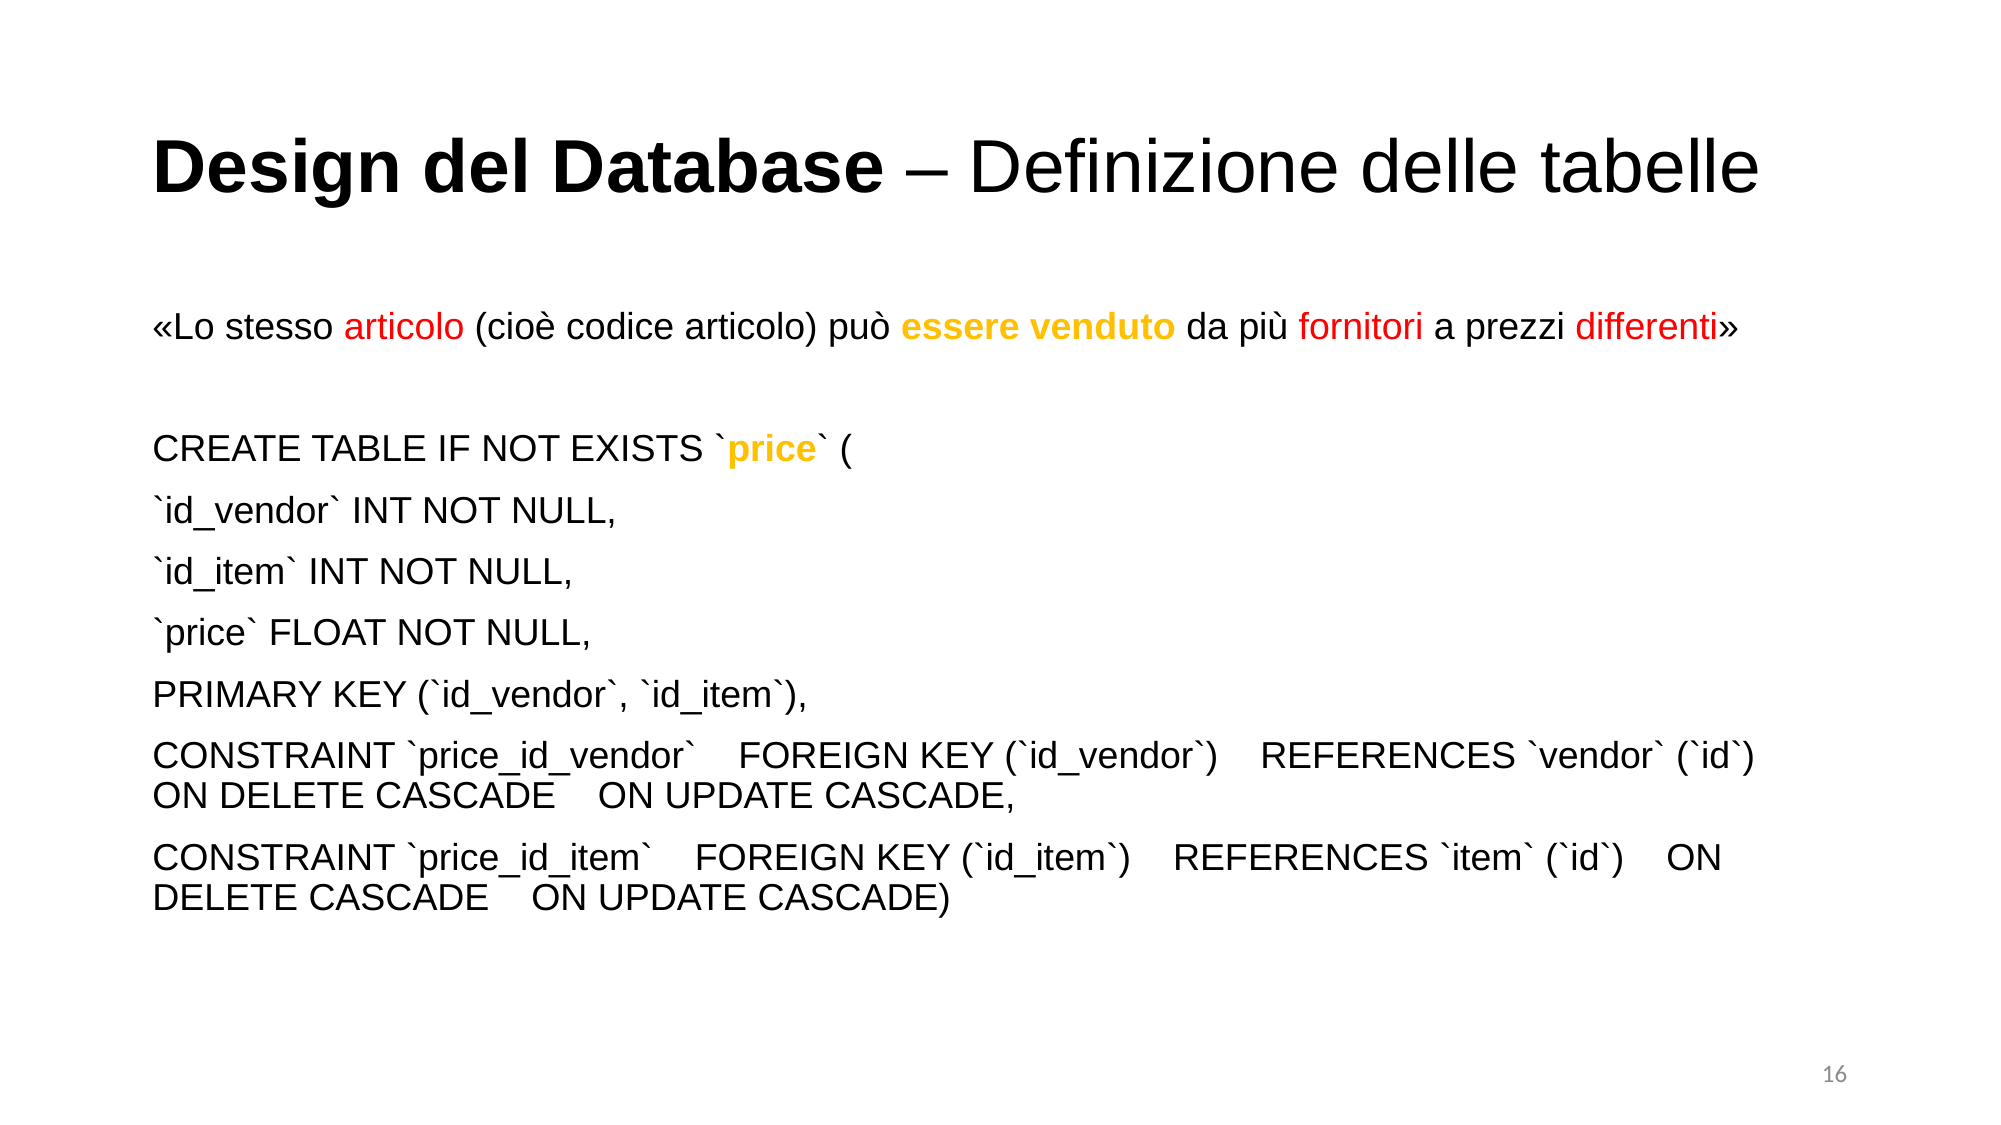

# Design del Database – Definizione delle tabelle
«Lo stesso articolo (cioè codice articolo) può essere venduto da più fornitori a prezzi differenti»

CREATE TABLE IF NOT EXISTS `price` (
`id_vendor` INT NOT NULL,
`id_item` INT NOT NULL,
`price` FLOAT NOT NULL,
PRIMARY KEY (`id_vendor`, `id_item`),
CONSTRAINT `price_id_vendor`    FOREIGN KEY (`id_vendor`)    REFERENCES `vendor` (`id`)    ON DELETE CASCADE    ON UPDATE CASCADE,
CONSTRAINT `price_id_item`    FOREIGN KEY (`id_item`)    REFERENCES `item` (`id`)    ON DELETE CASCADE    ON UPDATE CASCADE)
16